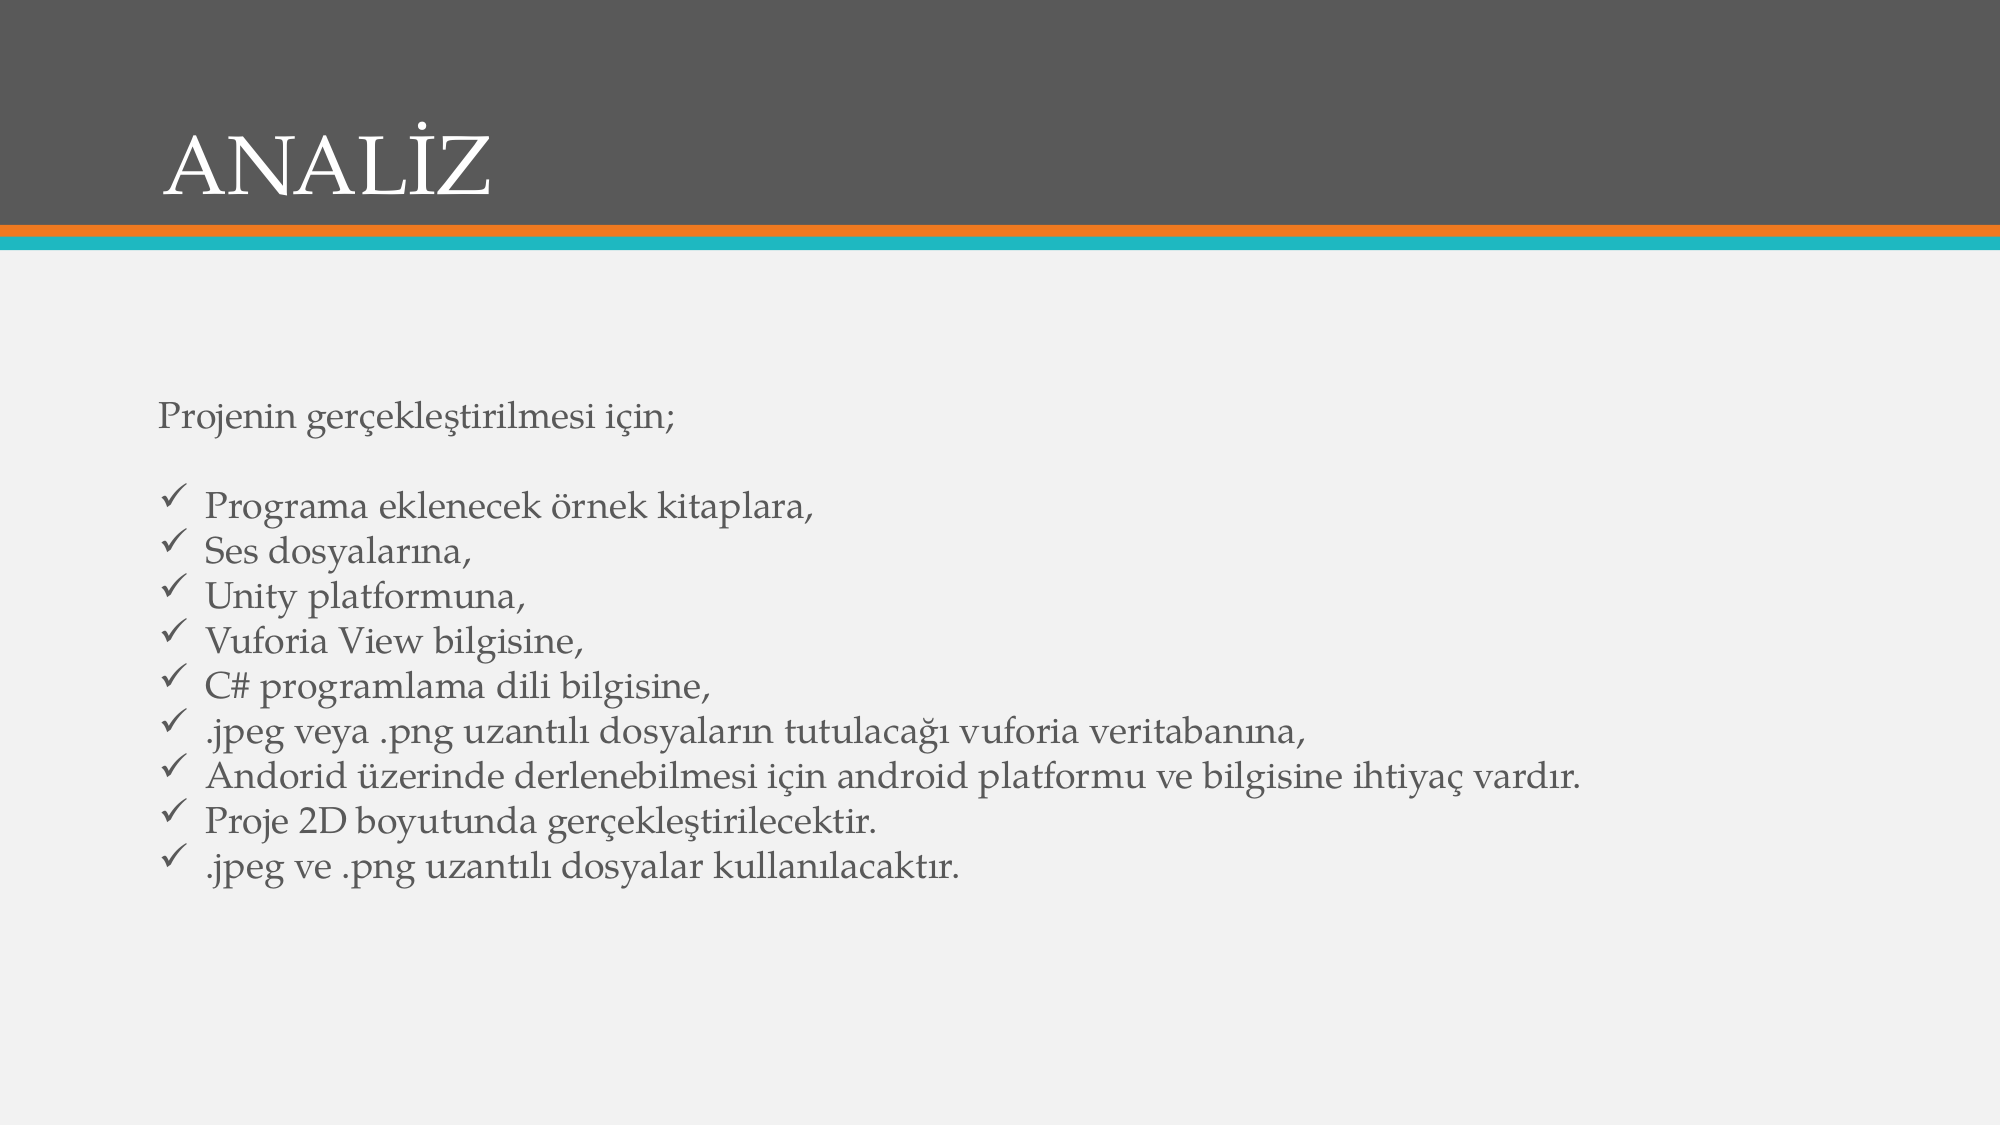

ANALİZ
Projenin gerçekleştirilmesi için;

Programa eklenecek örnek kitaplara,
Ses dosyalarına,
Unity platformuna,
Vuforia View bilgisine,
C# programlama dili bilgisine,
.jpeg veya .png uzantılı dosyaların tutulacağı vuforia veritabanına,
Andorid üzerinde derlenebilmesi için android platformu ve bilgisine ihtiyaç vardır.
Proje 2D boyutunda gerçekleştirilecektir.
.jpeg ve .png uzantılı dosyalar kullanılacaktır.